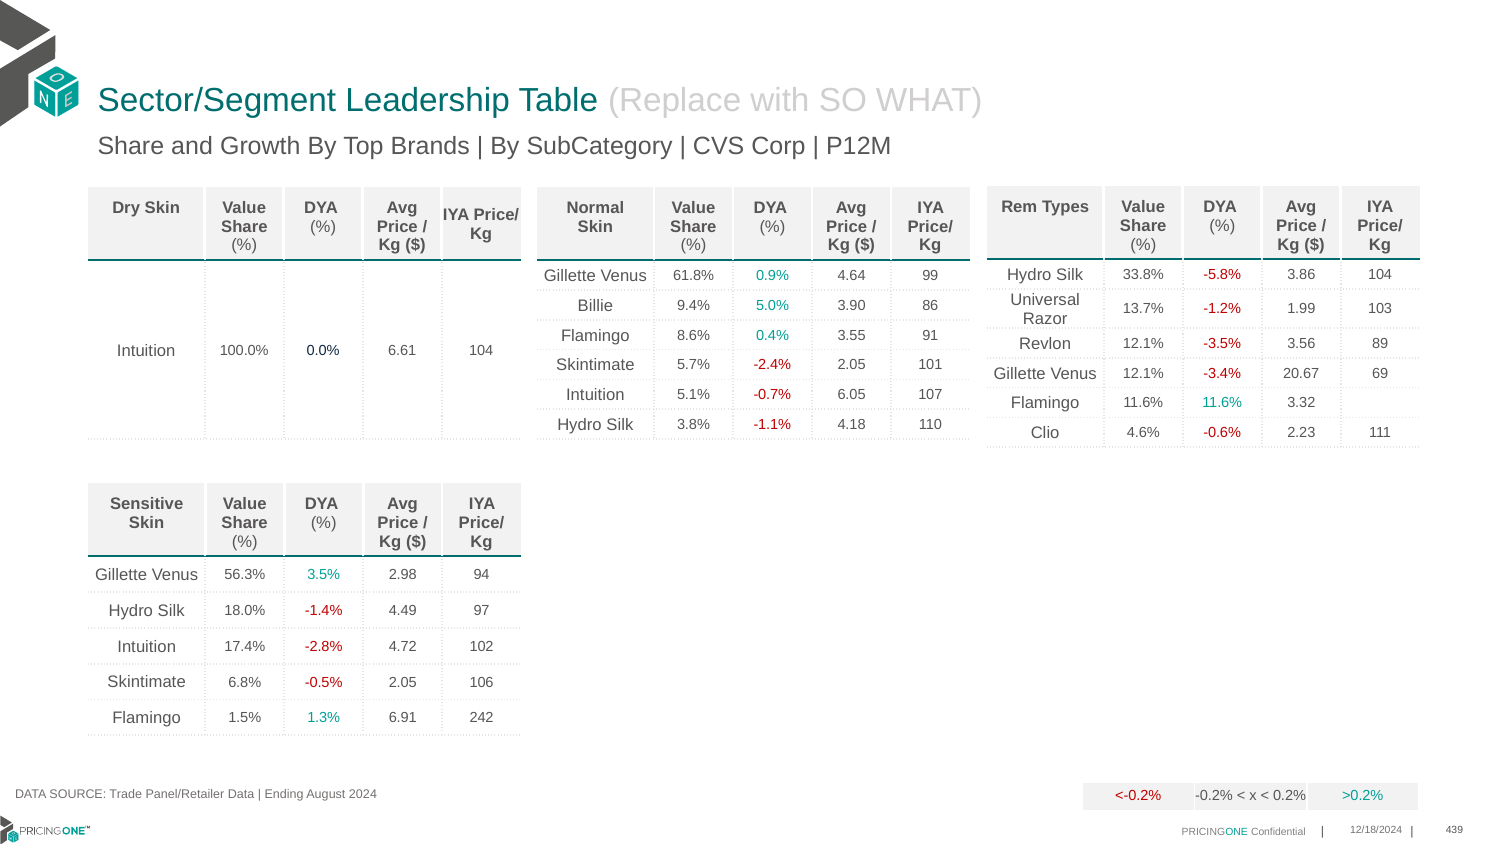

# Sector/Segment Leadership Table (Replace with SO WHAT)
Share and Growth By Top Brands | By SubCategory | CVS Corp | P12M
| Rem Types | Value Share (%) | DYA (%) | Avg Price /Kg ($) | IYA Price/Kg |
| --- | --- | --- | --- | --- |
| Hydro Silk | 33.8% | -5.8% | 3.86 | 104 |
| Universal Razor | 13.7% | -1.2% | 1.99 | 103 |
| Revlon | 12.1% | -3.5% | 3.56 | 89 |
| Gillette Venus | 12.1% | -3.4% | 20.67 | 69 |
| Flamingo | 11.6% | 11.6% | 3.32 |  |
| Clio | 4.6% | -0.6% | 2.23 | 111 |
| Dry Skin | Value Share (%) | DYA (%) | Avg Price /Kg ($) | IYA Price/ Kg |
| --- | --- | --- | --- | --- |
| Intuition | 100.0% | 0.0% | 6.61 | 104 |
| Normal Skin | Value Share (%) | DYA (%) | Avg Price /Kg ($) | IYA Price/Kg |
| --- | --- | --- | --- | --- |
| Gillette Venus | 61.8% | 0.9% | 4.64 | 99 |
| Billie | 9.4% | 5.0% | 3.90 | 86 |
| Flamingo | 8.6% | 0.4% | 3.55 | 91 |
| Skintimate | 5.7% | -2.4% | 2.05 | 101 |
| Intuition | 5.1% | -0.7% | 6.05 | 107 |
| Hydro Silk | 3.8% | -1.1% | 4.18 | 110 |
| Sensitive Skin | Value Share (%) | DYA (%) | Avg Price /Kg ($) | IYA Price/Kg |
| --- | --- | --- | --- | --- |
| Gillette Venus | 56.3% | 3.5% | 2.98 | 94 |
| Hydro Silk | 18.0% | -1.4% | 4.49 | 97 |
| Intuition | 17.4% | -2.8% | 4.72 | 102 |
| Skintimate | 6.8% | -0.5% | 2.05 | 106 |
| Flamingo | 1.5% | 1.3% | 6.91 | 242 |
DATA SOURCE: Trade Panel/Retailer Data | Ending August 2024
| <-0.2% | -0.2% < x < 0.2% | >0.2% |
| --- | --- | --- |

12/18/2024
439